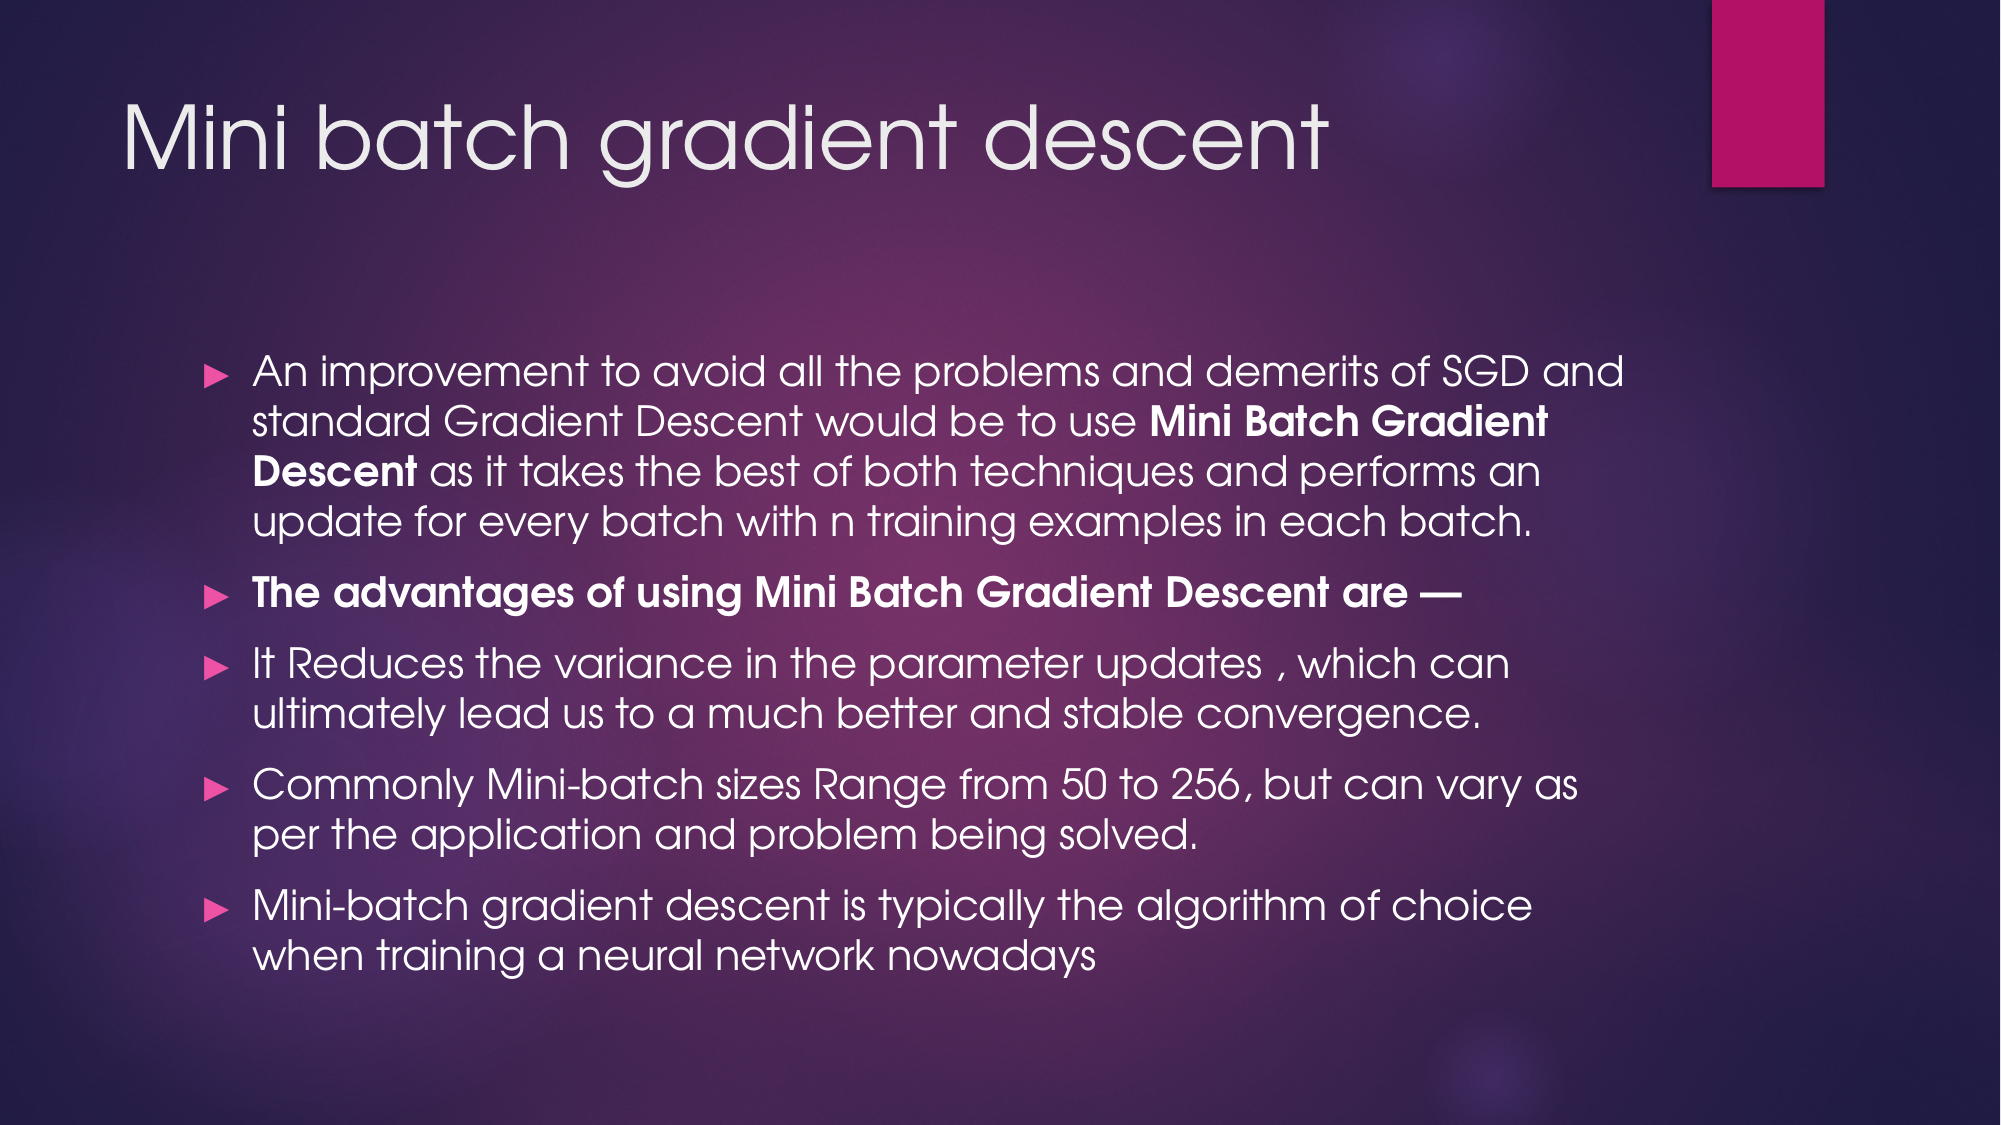

# Mini batch gradient descent
An improvement to avoid all the problems and demerits of SGD and standard Gradient Descent would be to use Mini Batch Gradient Descent as it takes the best of both techniques and performs an update for every batch with n training examples in each batch.
The advantages of using Mini Batch Gradient Descent are —
It Reduces the variance in the parameter updates , which can ultimately lead us to a much better and stable convergence.
Commonly Mini-batch sizes Range from 50 to 256, but can vary as per the application and problem being solved.
Mini-batch gradient descent is typically the algorithm of choice when training a neural network nowadays